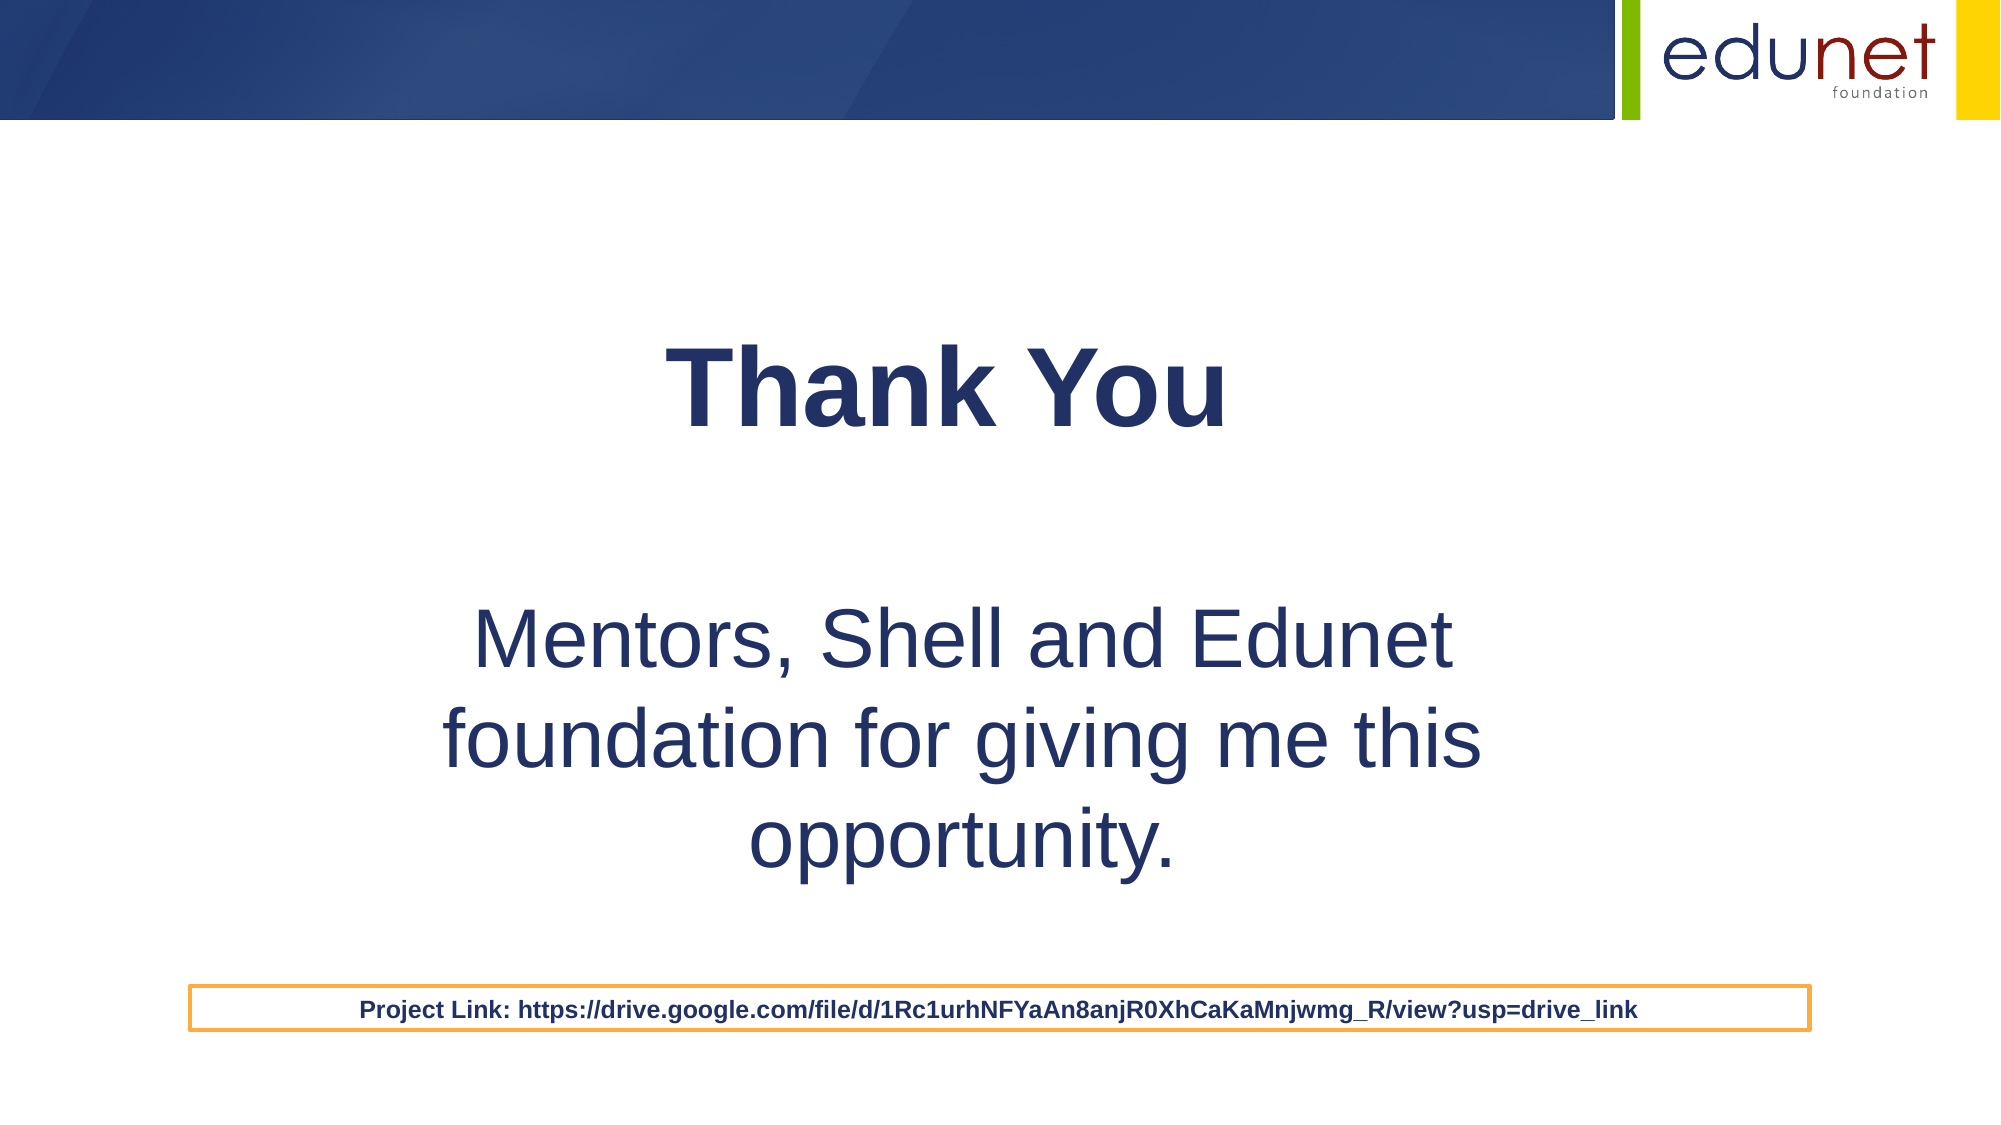

Thank You

Mentors, Shell and Edunet foundation for giving me this opportunity.
Project Link: https://drive.google.com/file/d/1Rc1urhNFYaAn8anjR0XhCaKaMnjwmg_R/view?usp=drive_link